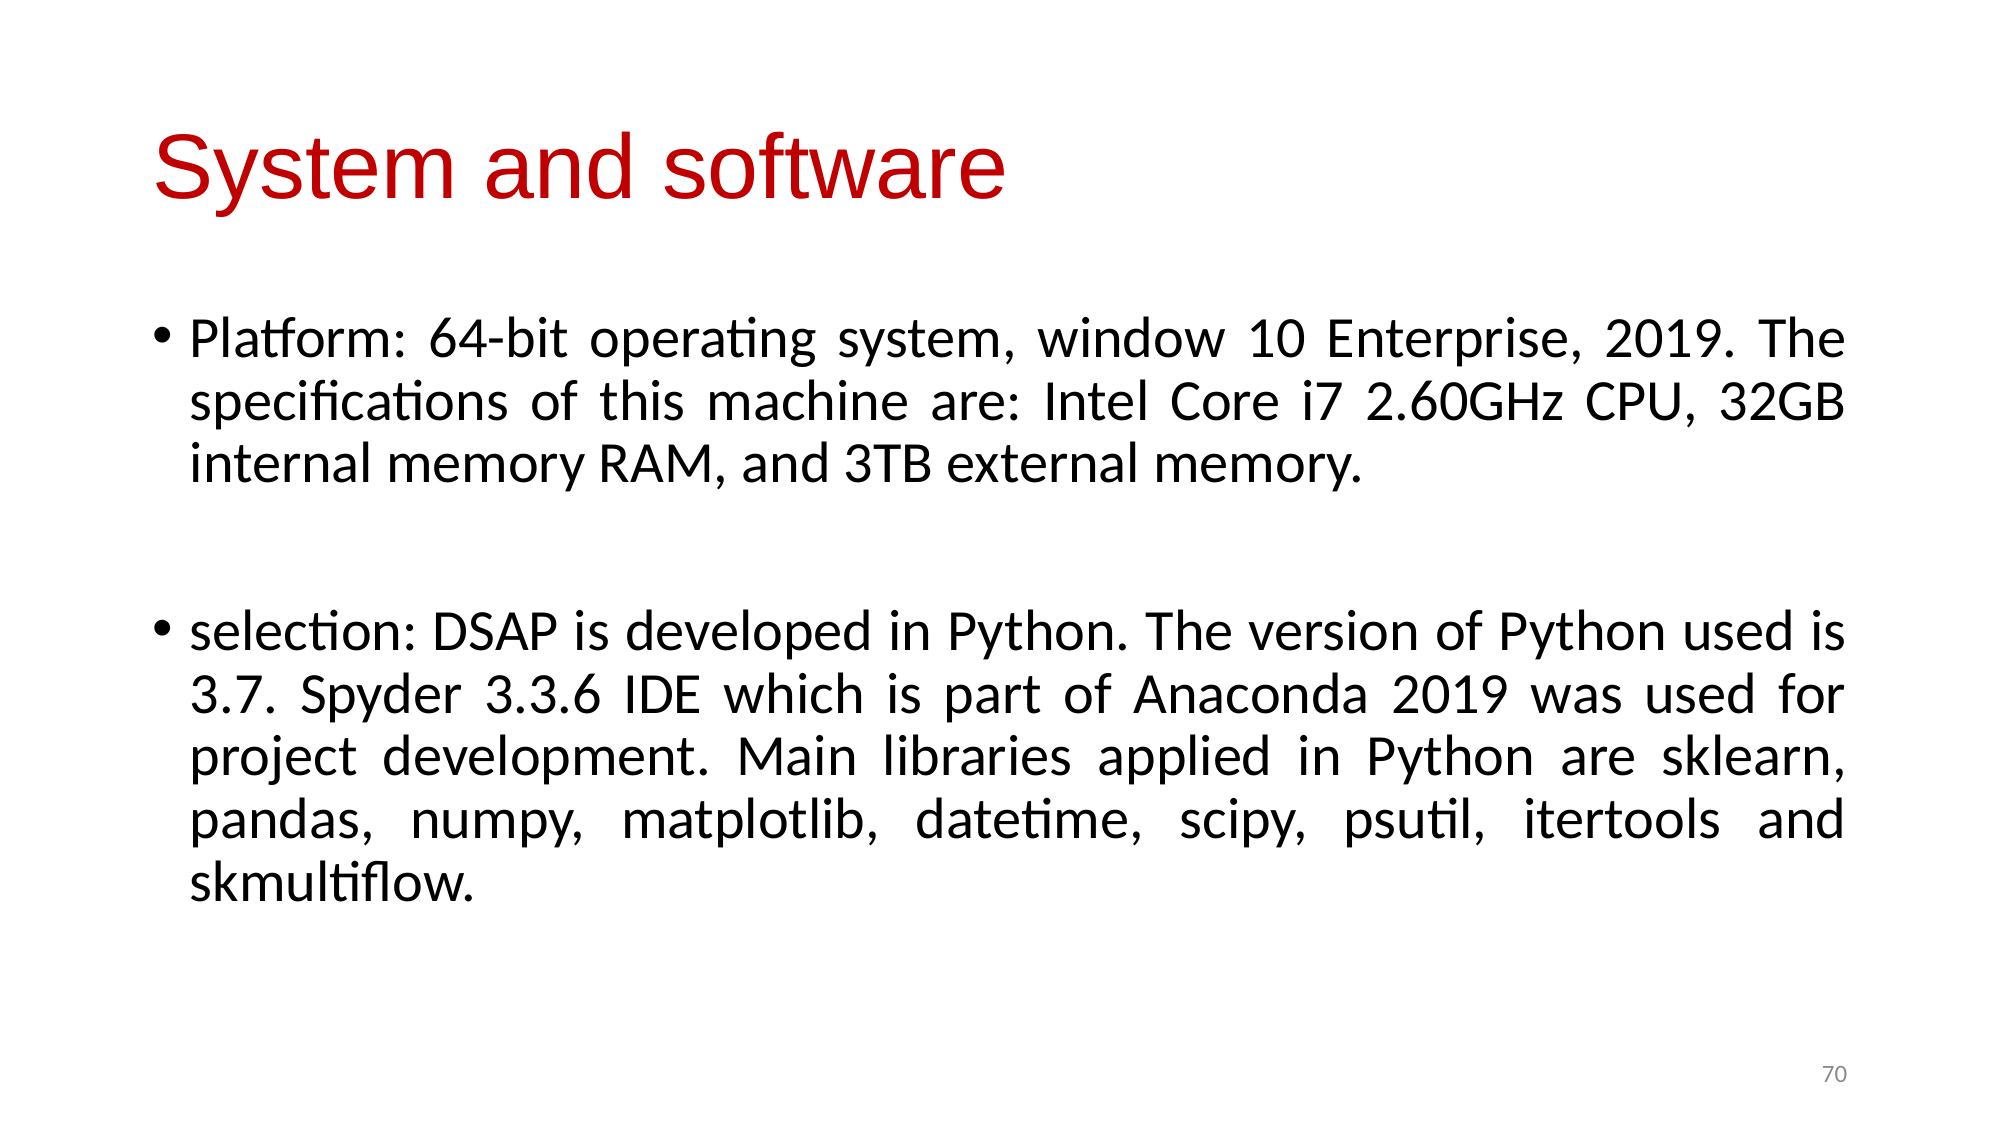

# System and software
Platform: 64-bit operating system, window 10 Enterprise, 2019. The specifications of this machine are: Intel Core i7 2.60GHz CPU, 32GB internal memory RAM, and 3TB external memory.

selection: DSAP is developed in Python. The version of Python used is 3.7. Spyder 3.3.6 IDE which is part of Anaconda 2019 was used for project development. Main libraries applied in Python are sklearn, pandas, numpy, matplotlib, datetime, scipy, psutil, itertools and skmultiflow.
70